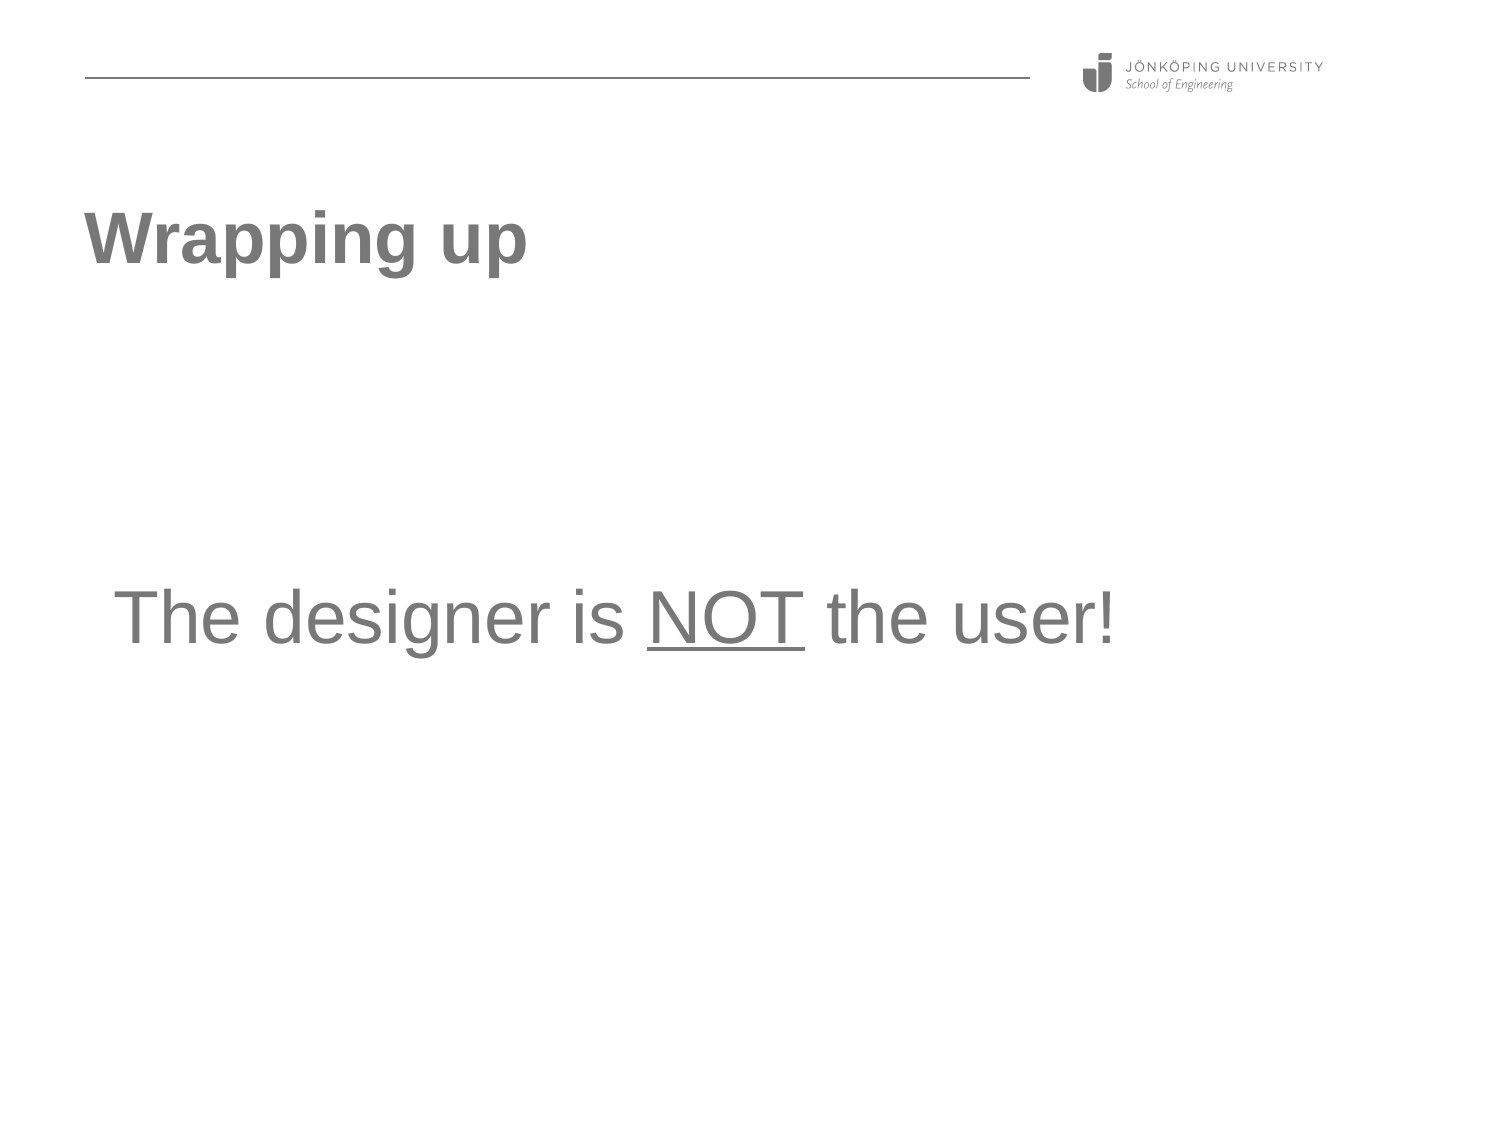

# Wrapping up

The designer is NOT the user!